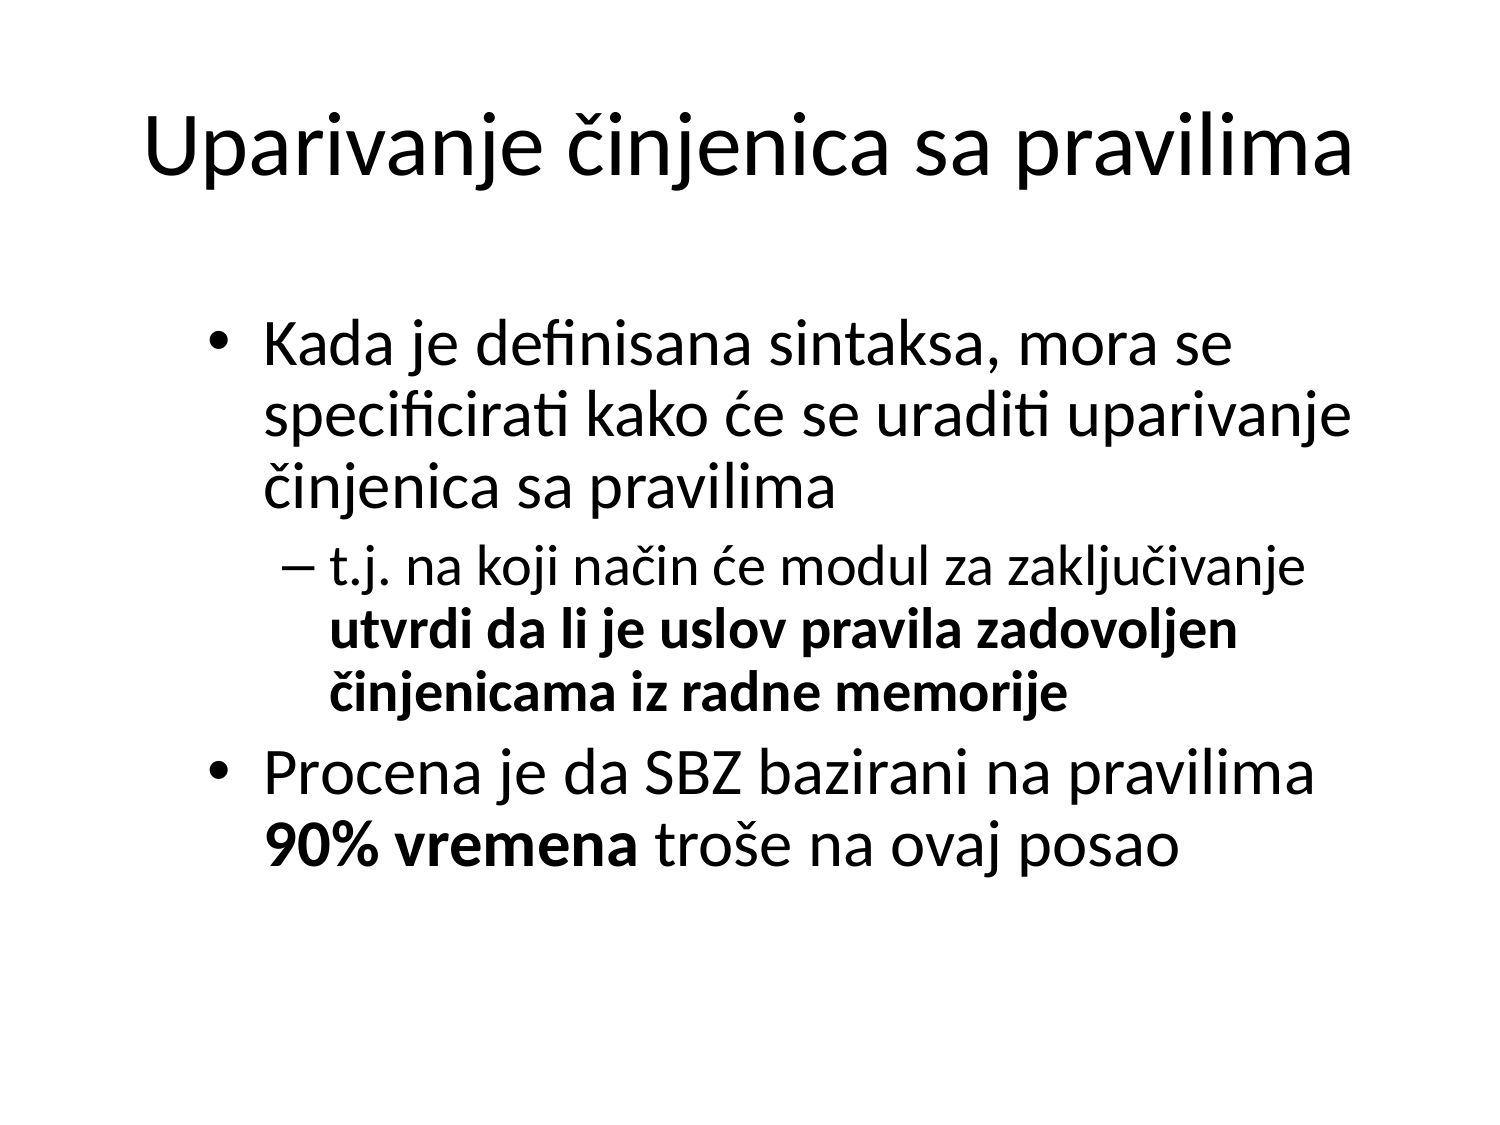

# Uparivanje činjenica sa pravilima
Kada je definisana sintaksa, mora se specificirati kako će se uraditi uparivanje činjenica sa pravilima
t.j. na koji način će modul za zaključivanje utvrdi da li je uslov pravila zadovoljen činjenicama iz radne memorije
Procena je da SBZ bazirani na pravilima 90% vremena troše na ovaj posao